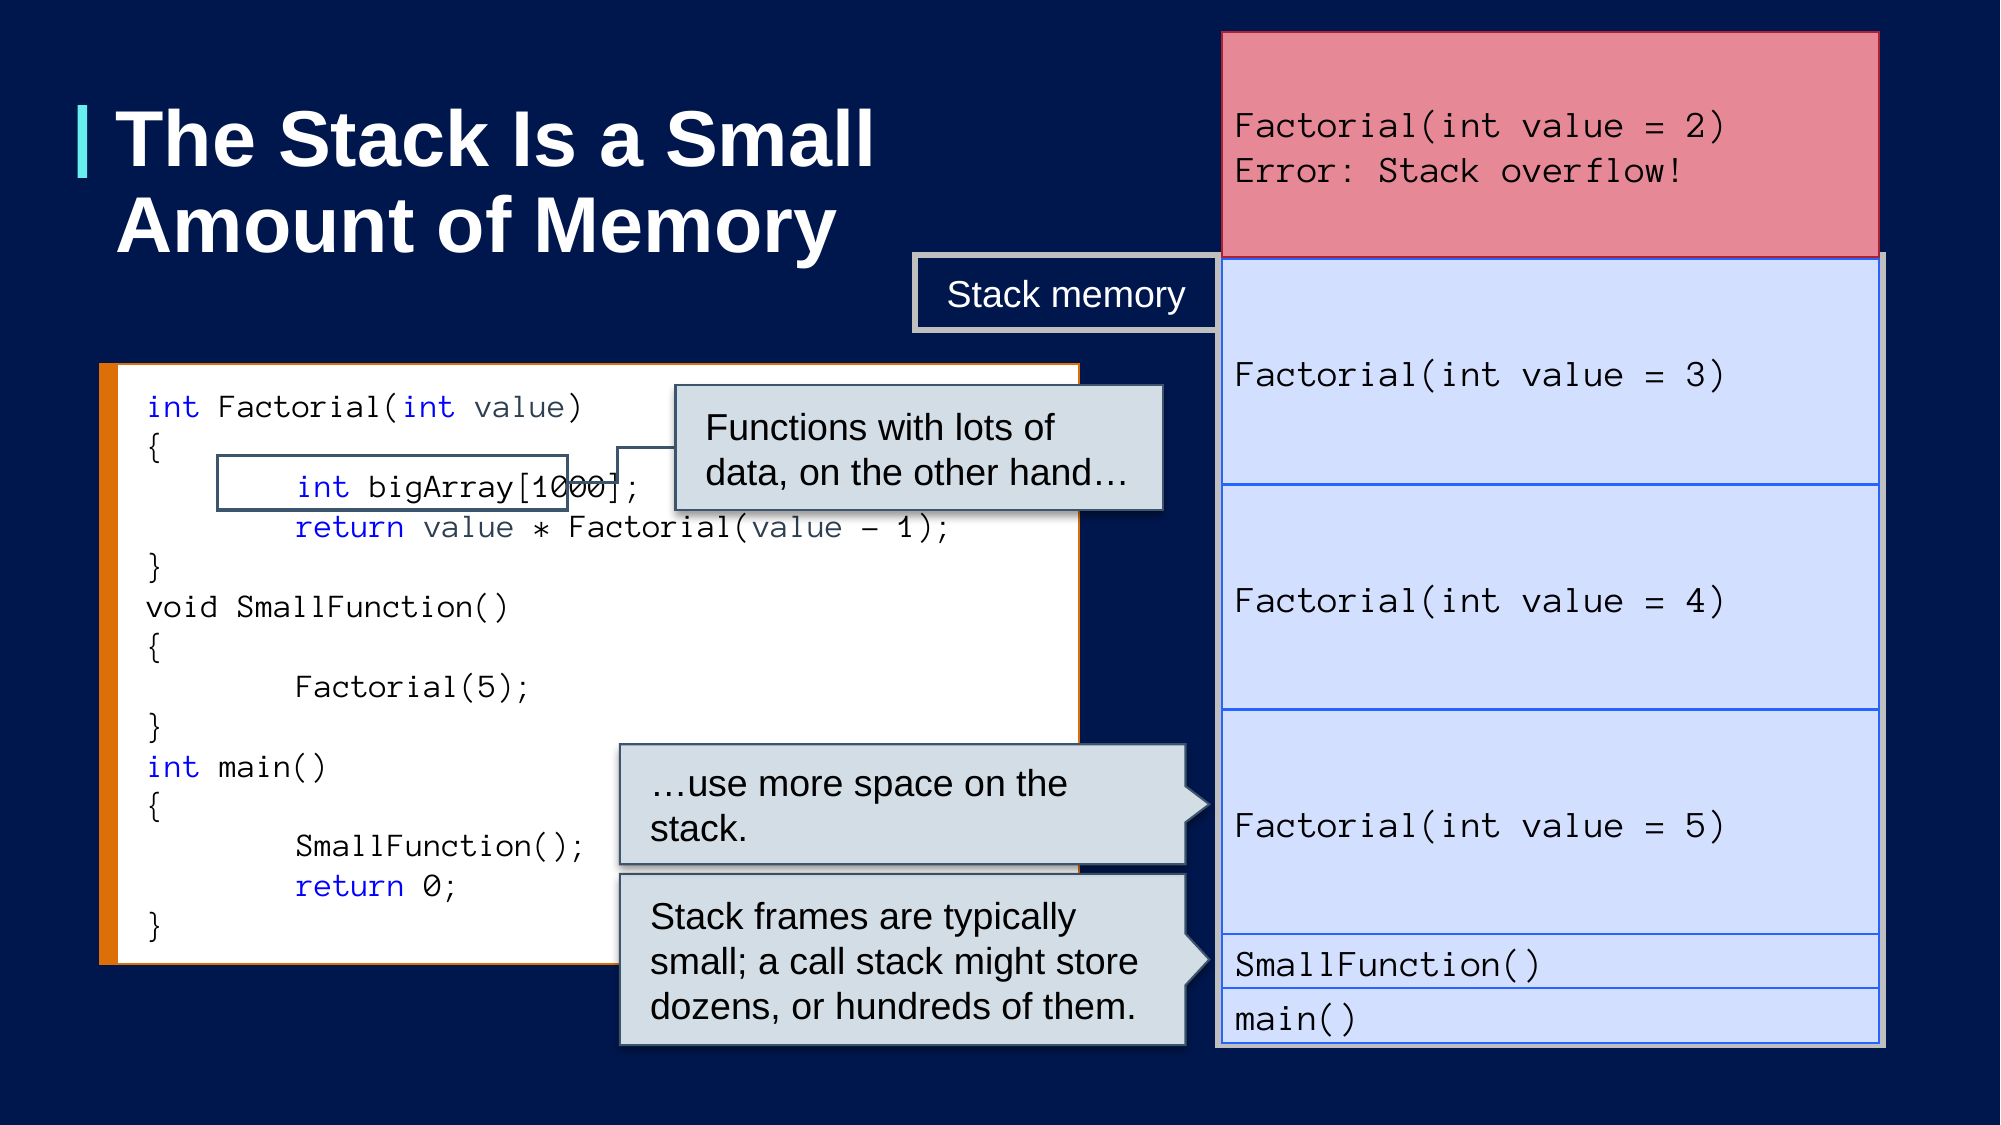

Factorial(int value = 2)
Error: Stack overflow!
# The Stack Is a Small Amount of Memory
Stack memory

Factorial(int value = 3)

int Factorial(int value)
{
	int bigArray[1000];
	return value * Factorial(value - 1);
}
void SmallFunction()
{
	Factorial(5);
}
int main()
{
	SmallFunction();
	return 0;
}
Functions with lots of data, on the other hand…

Factorial(int value = 4)
Factorial(int value = 5)
…use more space on the stack.
Stack frames are typically small; a call stack might store dozens, or hundreds of them.
SmallFunction()
main()